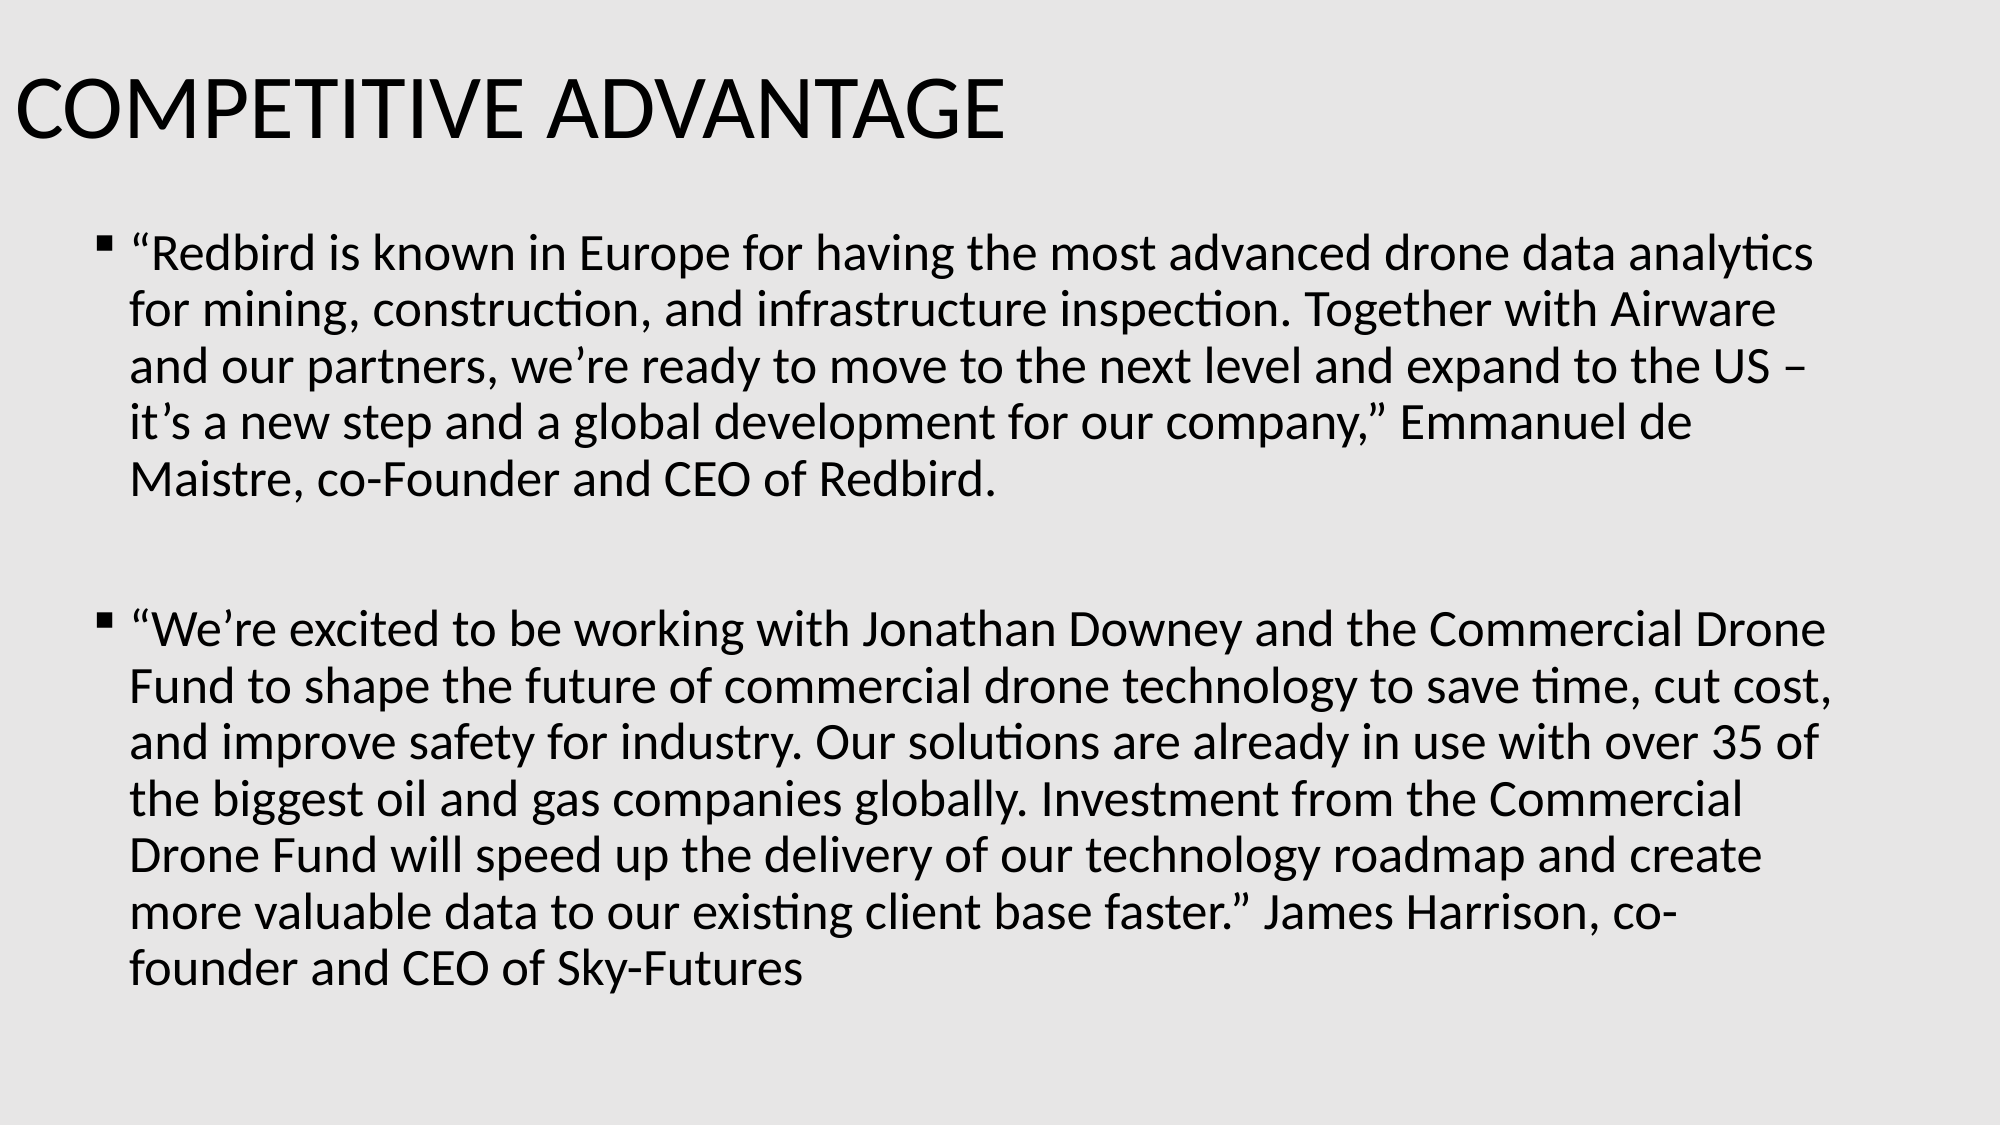

# COMPETITIVE ADVANTAGE
“Redbird is known in Europe for having the most advanced drone data analytics for mining, construction, and infrastructure inspection. Together with Airware and our partners, we’re ready to move to the next level and expand to the US – it’s a new step and a global development for our company,” Emmanuel de Maistre, co-Founder and CEO of Redbird.

“We’re excited to be working with Jonathan Downey and the Commercial Drone Fund to shape the future of commercial drone technology to save time, cut cost, and improve safety for industry. Our solutions are already in use with over 35 of the biggest oil and gas companies globally. Investment from the Commercial Drone Fund will speed up the delivery of our technology roadmap and create more valuable data to our existing client base faster.” James Harrison, co-founder and CEO of Sky-Futures